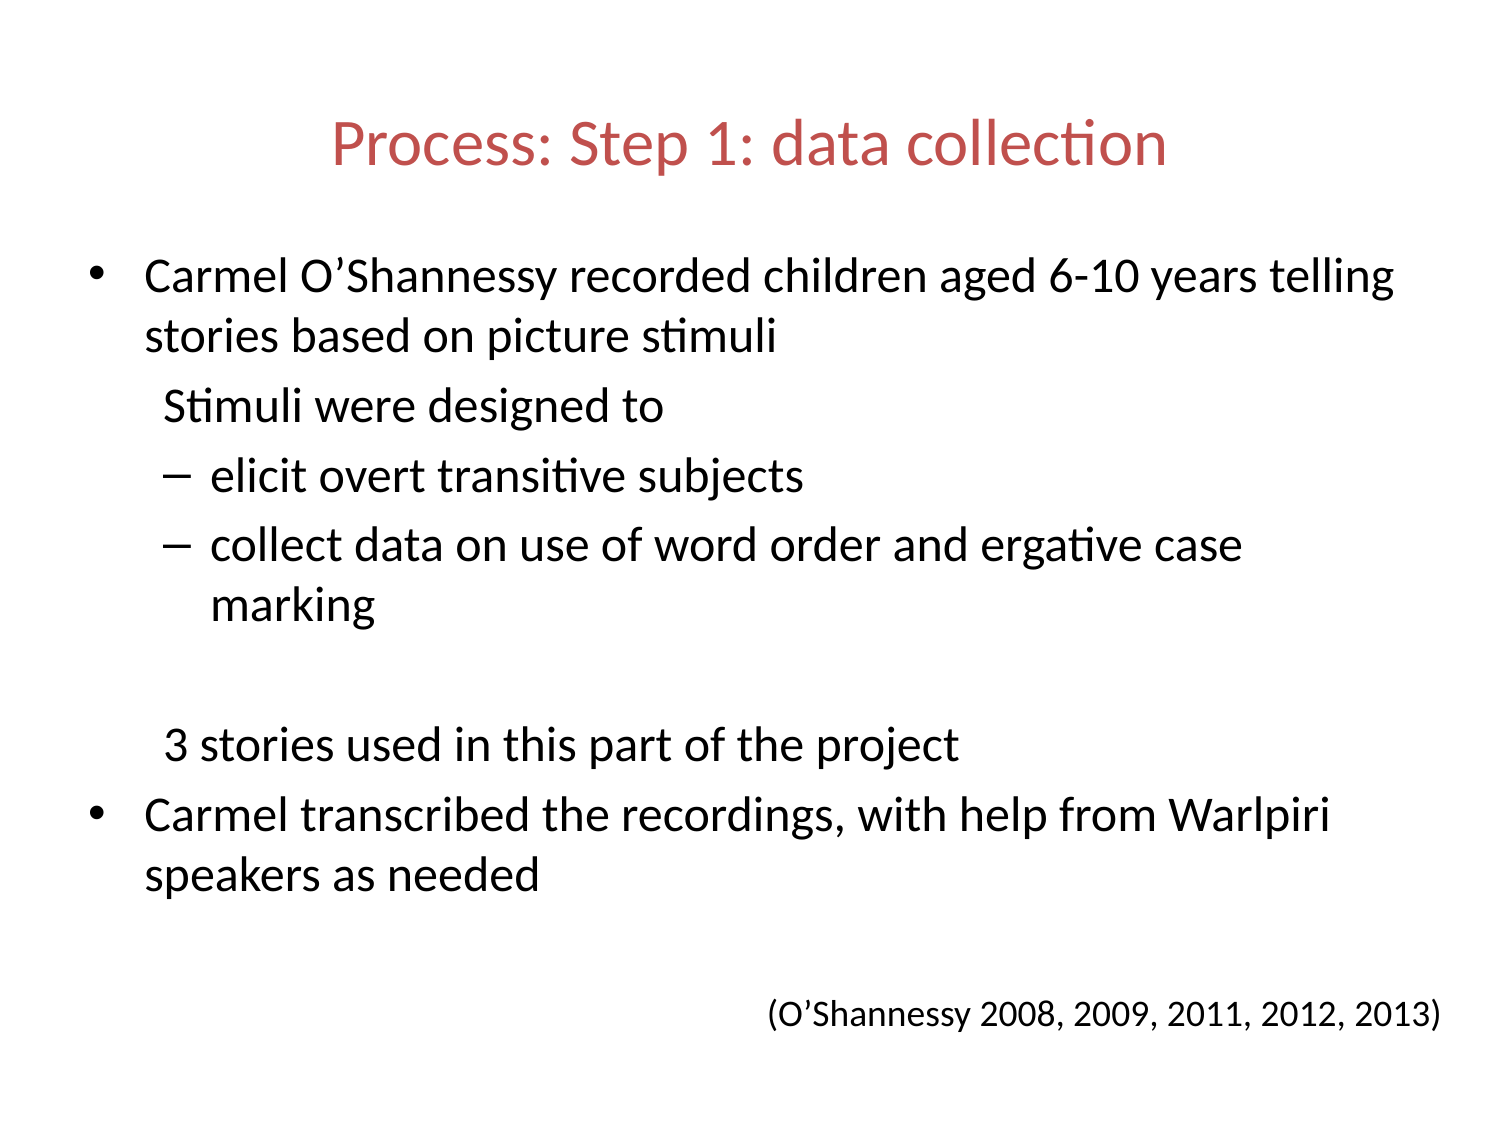

# Process: Step 1: data collection
Carmel O’Shannessy recorded children aged 6-10 years telling stories based on picture stimuli
Stimuli were designed to
elicit overt transitive subjects
collect data on use of word order and ergative case marking

3 stories used in this part of the project
Carmel transcribed the recordings, with help from Warlpiri speakers as needed

(O’Shannessy 2008, 2009, 2011, 2012, 2013)